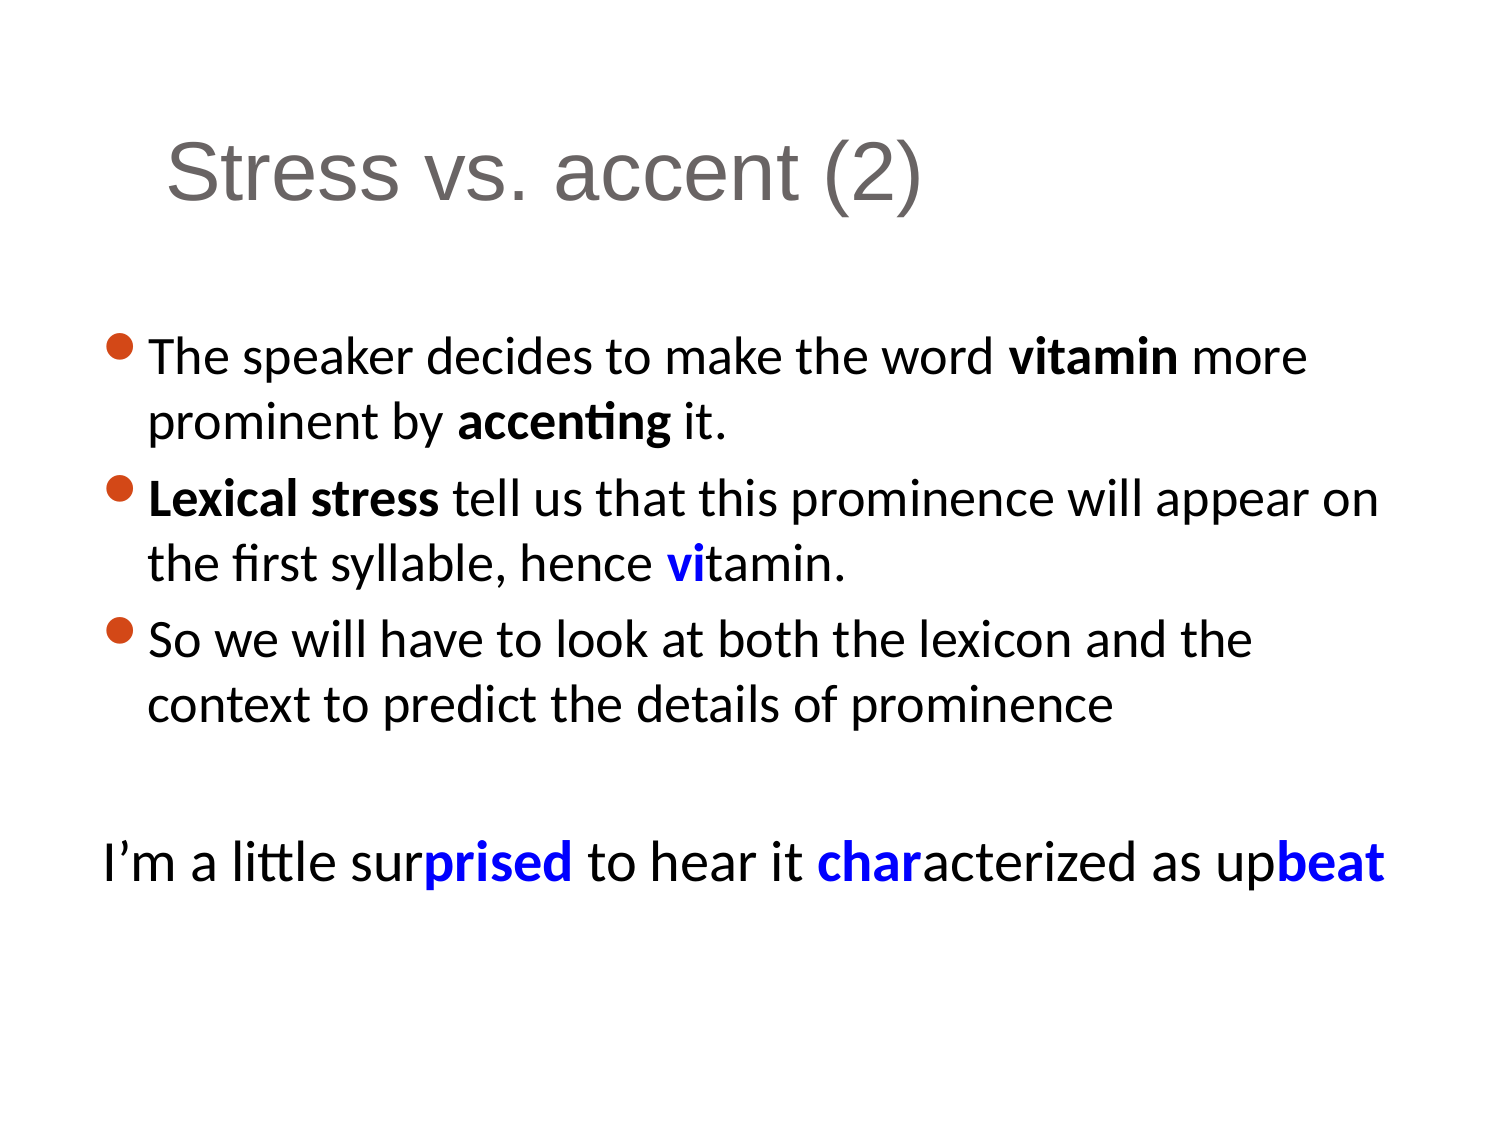

# Stress vs. accent (2)
The speaker decides to make the word vitamin more prominent by accenting it.
Lexical stress tell us that this prominence will appear on the first syllable, hence vitamin.
So we will have to look at both the lexicon and the context to predict the details of prominence

I’m a little surprised to hear it characterized as upbeat